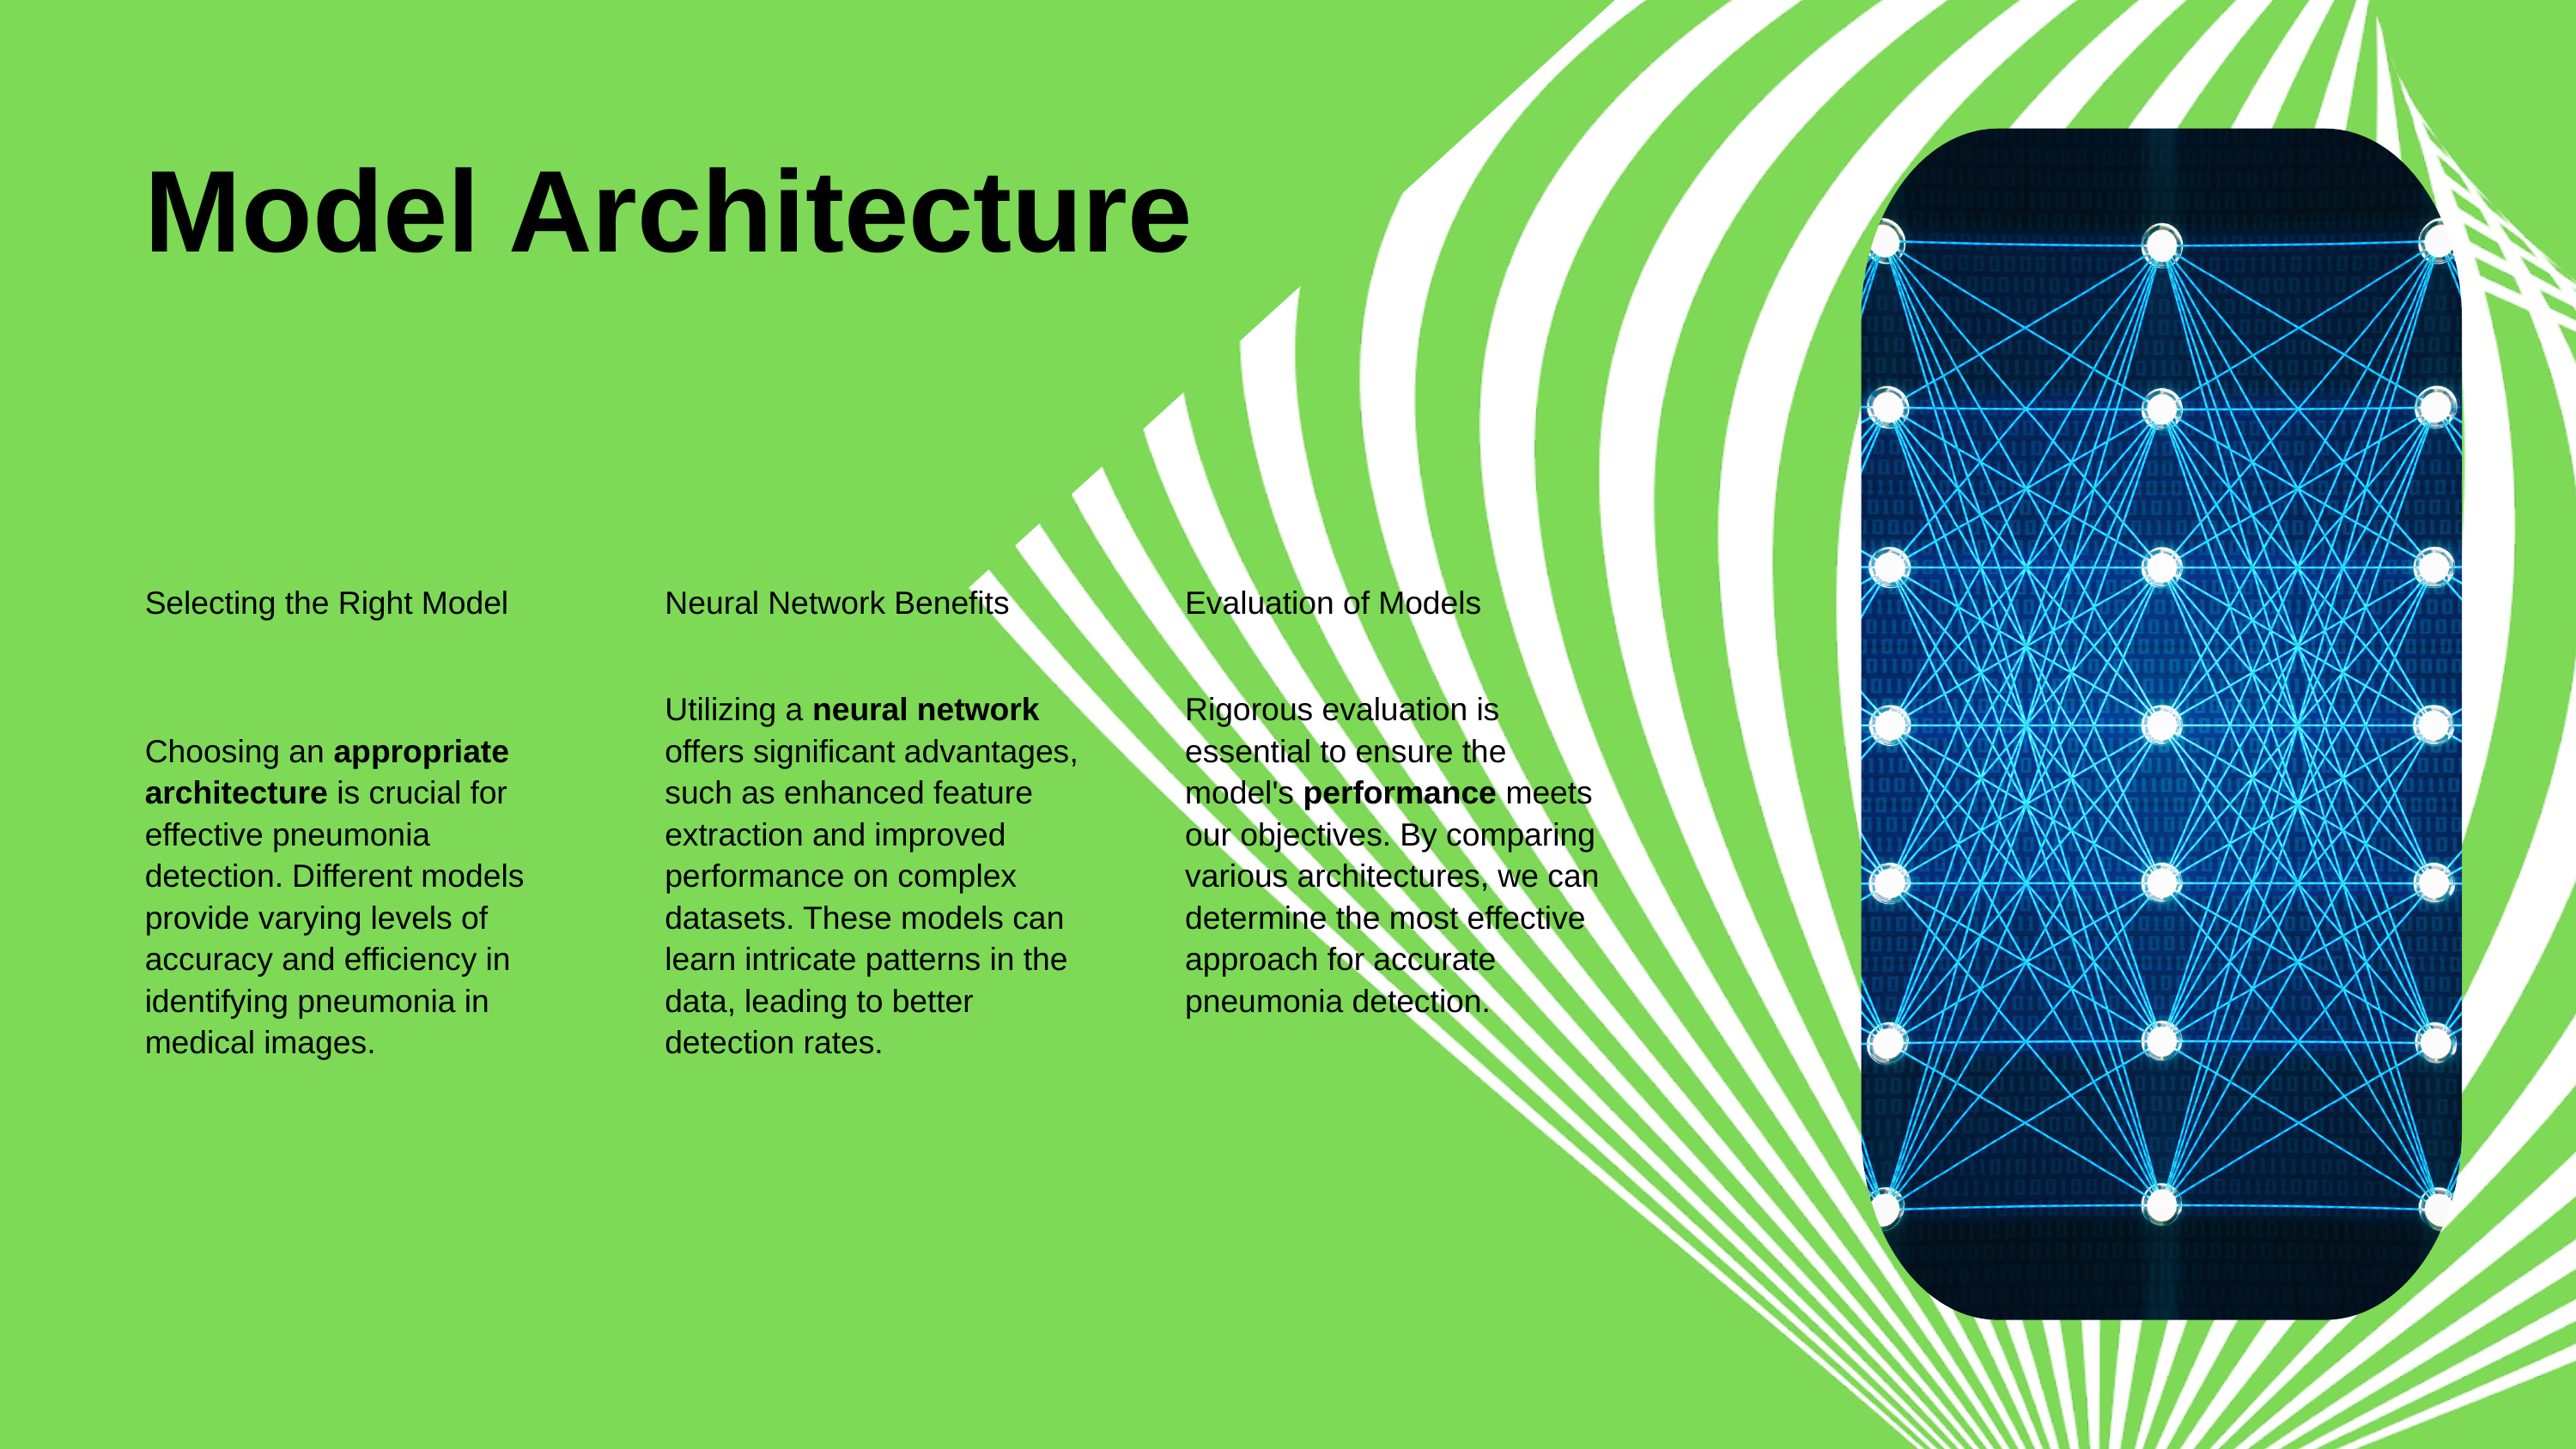

Model Architecture
Selecting the Right Model
Choosing an appropriate architecture is crucial for effective pneumonia detection. Different models provide varying levels of accuracy and efficiency in identifying pneumonia in medical images.
Neural Network Benefits
Utilizing a neural network offers significant advantages, such as enhanced feature extraction and improved performance on complex datasets. These models can learn intricate patterns in the data, leading to better detection rates.
Evaluation of Models
Rigorous evaluation is essential to ensure the model's performance meets our objectives. By comparing various architectures, we can determine the most effective approach for accurate pneumonia detection.